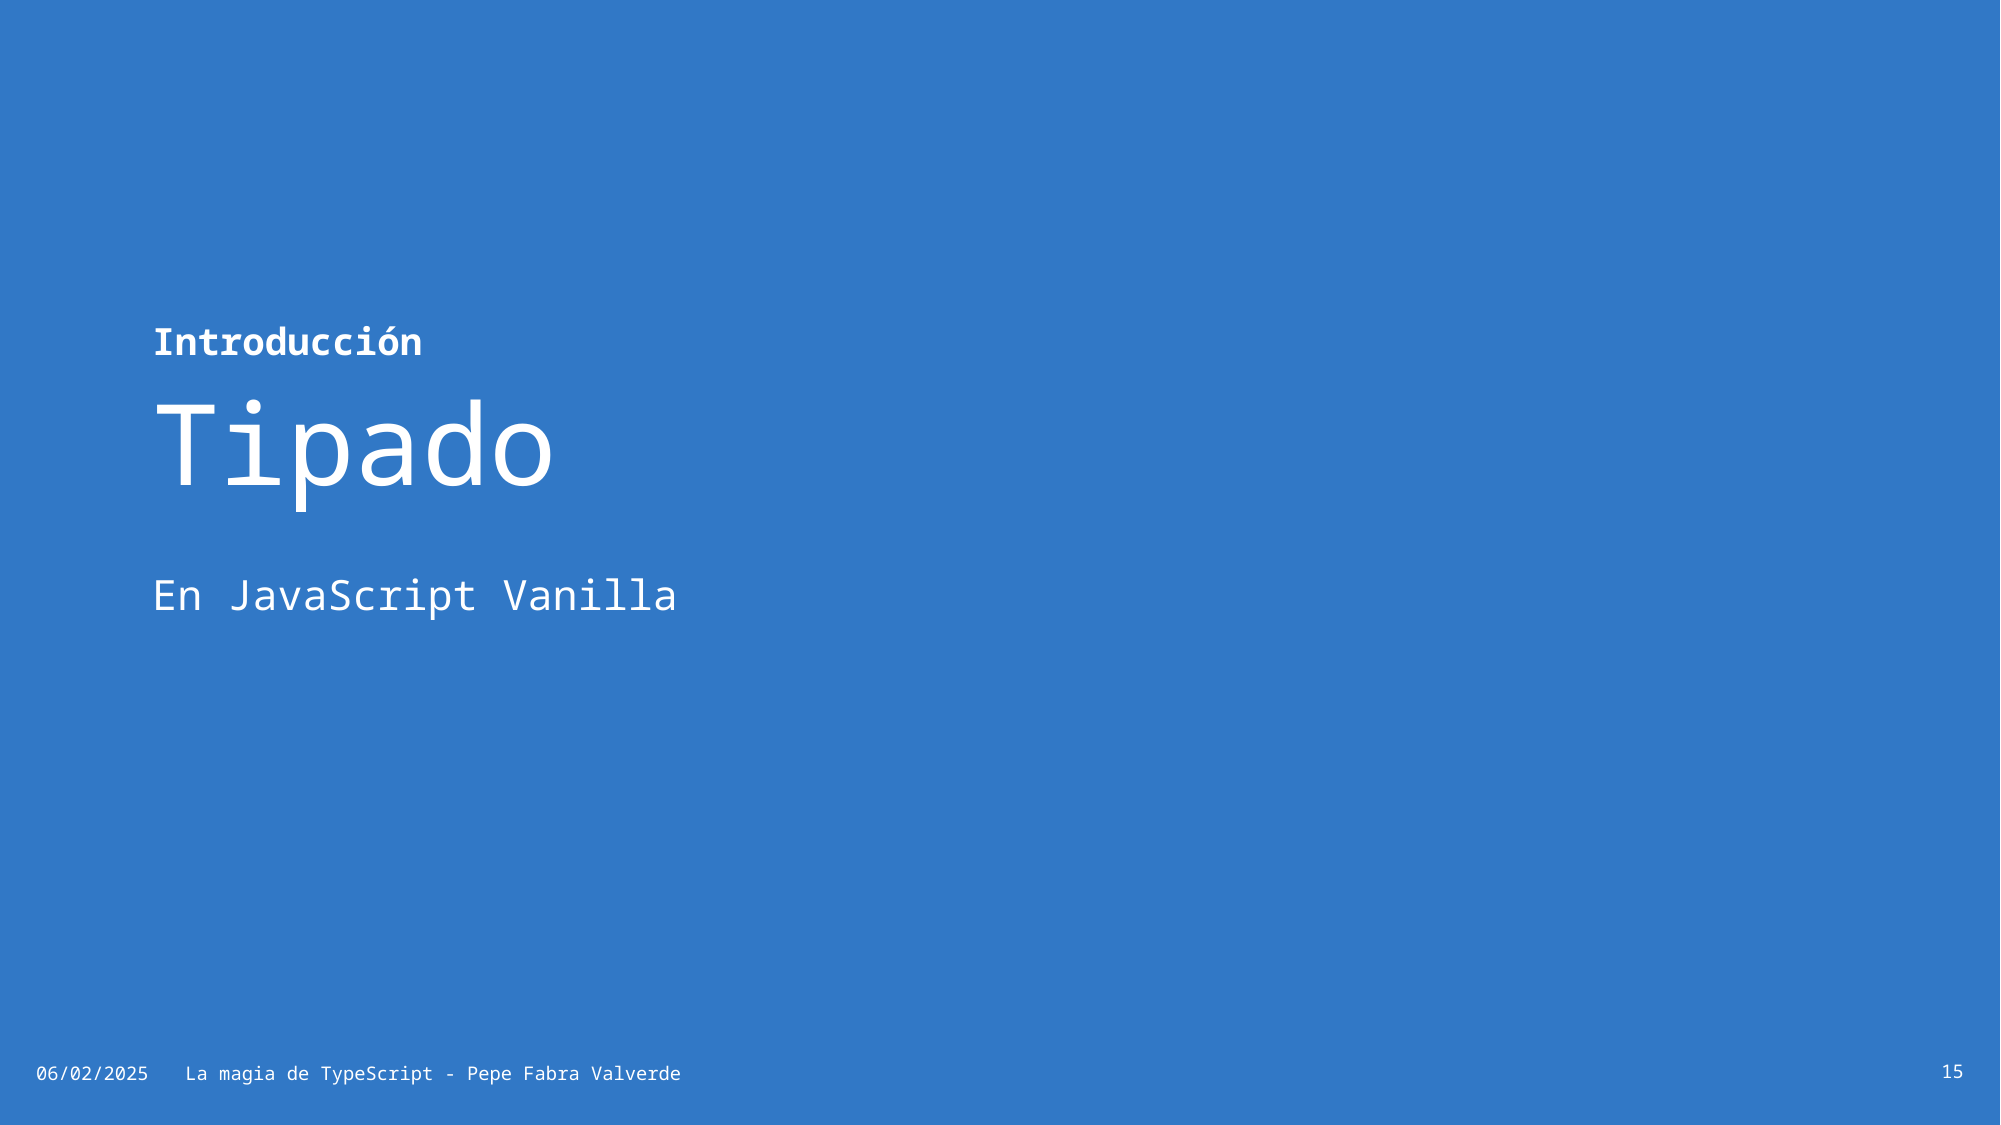

# Tipado
Introducción
En JavaScript Vanilla
06/02/2025
La magia de TypeScript - Pepe Fabra Valverde
15